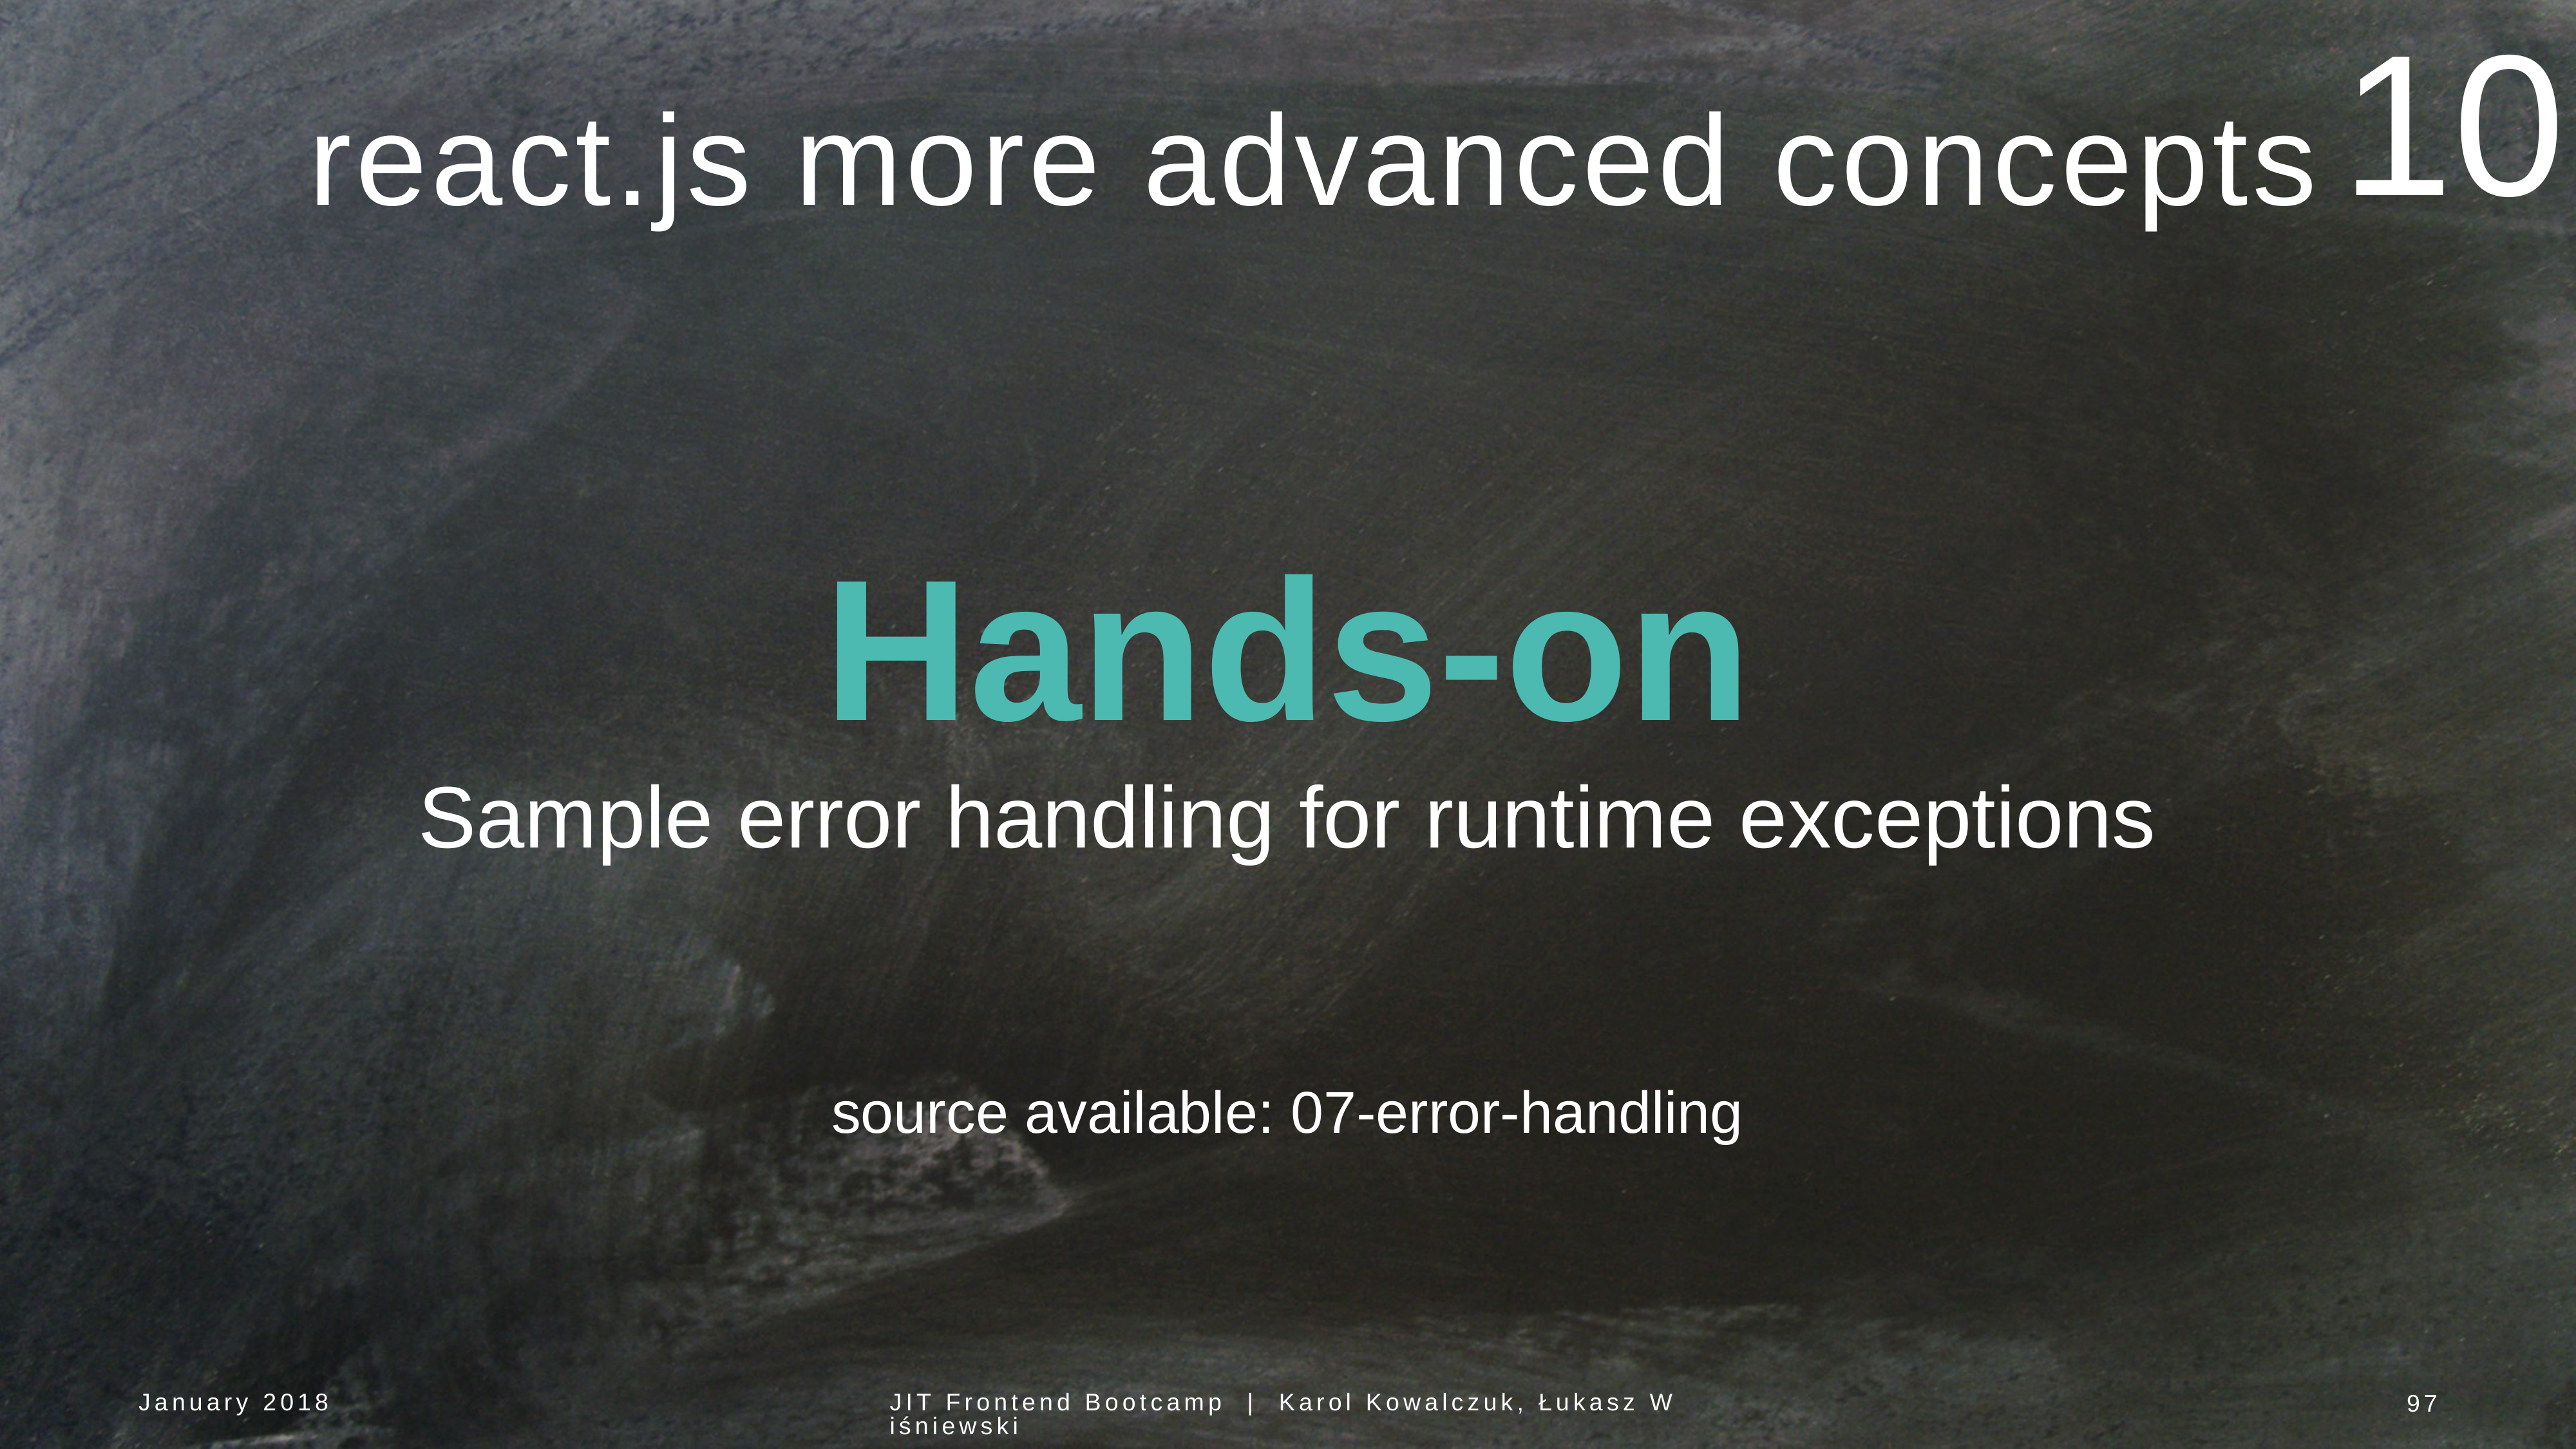

10
# react.js more advanced concepts
Hands-on
Sample error handling for runtime exceptions

source available: 07-error-handling
January 2018
JIT Frontend Bootcamp  |  Karol Kowalczuk, Łukasz Wiśniewski
97